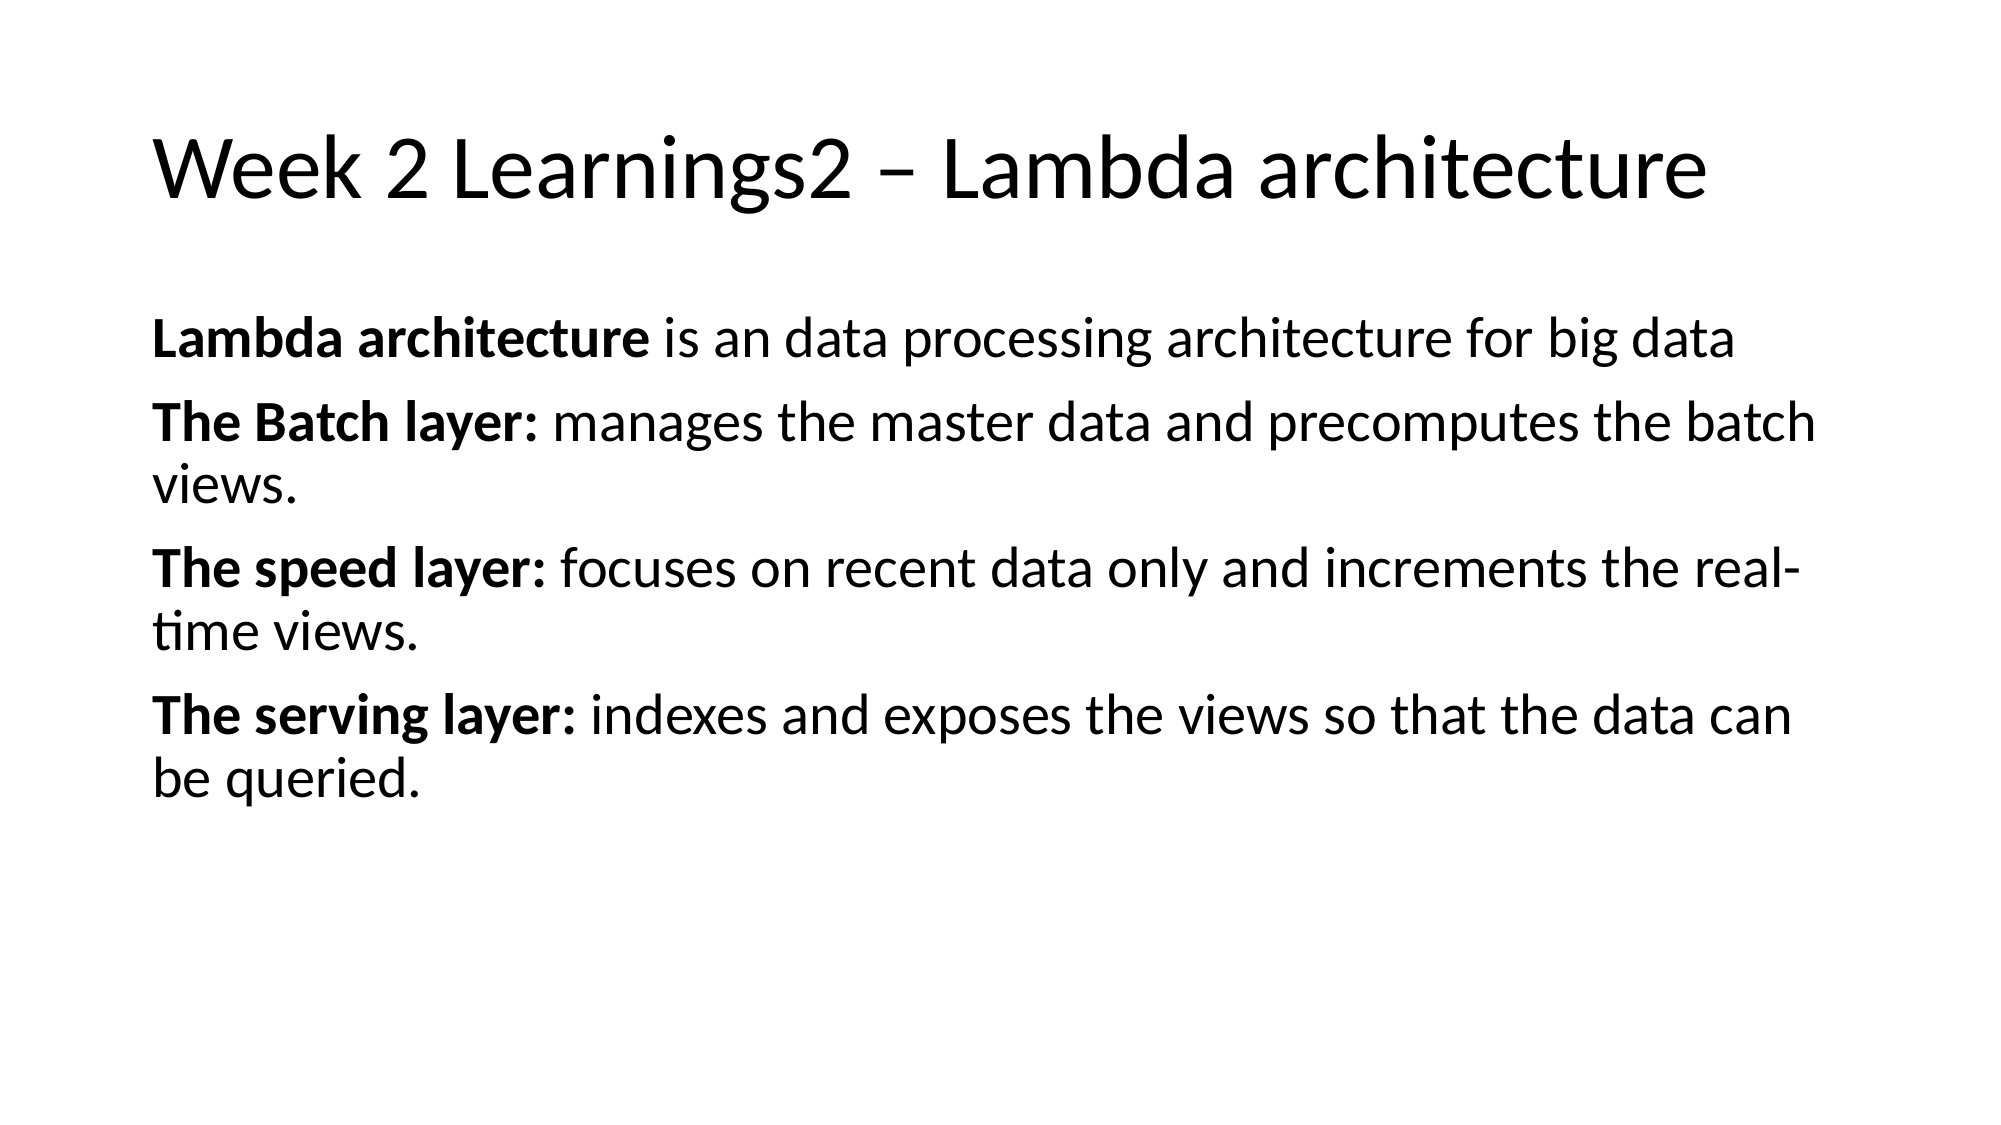

# Week 2 Learnings2 – Lambda architecture
Lambda architecture is an data processing architecture for big data
The Batch layer: manages the master data and precomputes the batch views.
The speed layer: focuses on recent data only and increments the real-time views.
The serving layer: indexes and exposes the views so that the data can be queried.